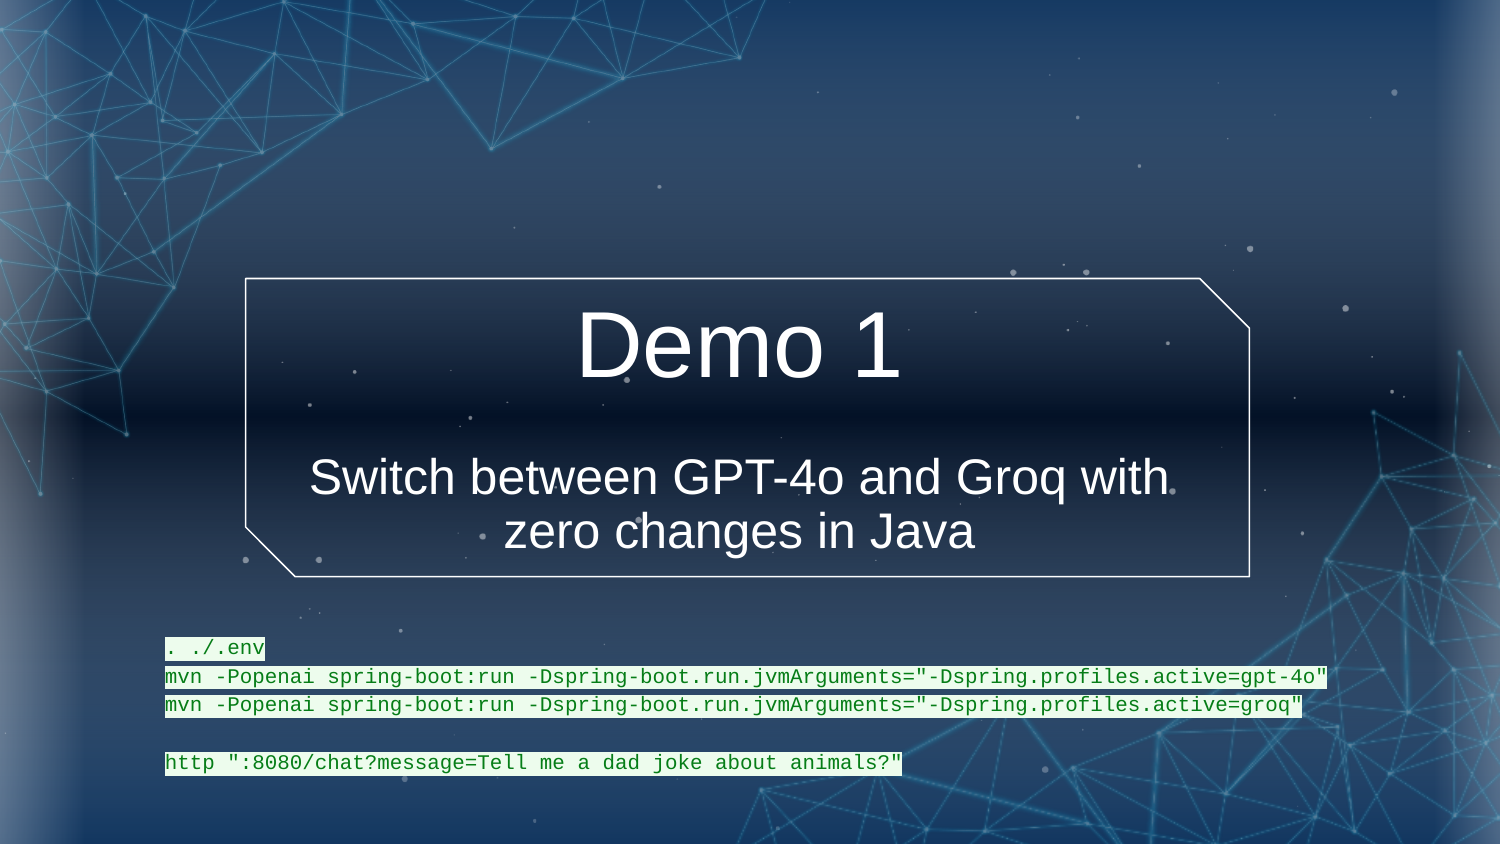

# Demo 1

Switch between GPT-4o and Groq with zero changes in Java
. ./.env
mvn -Popenai spring-boot:run -Dspring-boot.run.jvmArguments="-Dspring.profiles.active=gpt-4o"
mvn -Popenai spring-boot:run -Dspring-boot.run.jvmArguments="-Dspring.profiles.active=groq"

http ":8080/chat?message=Tell me a dad joke about animals?"